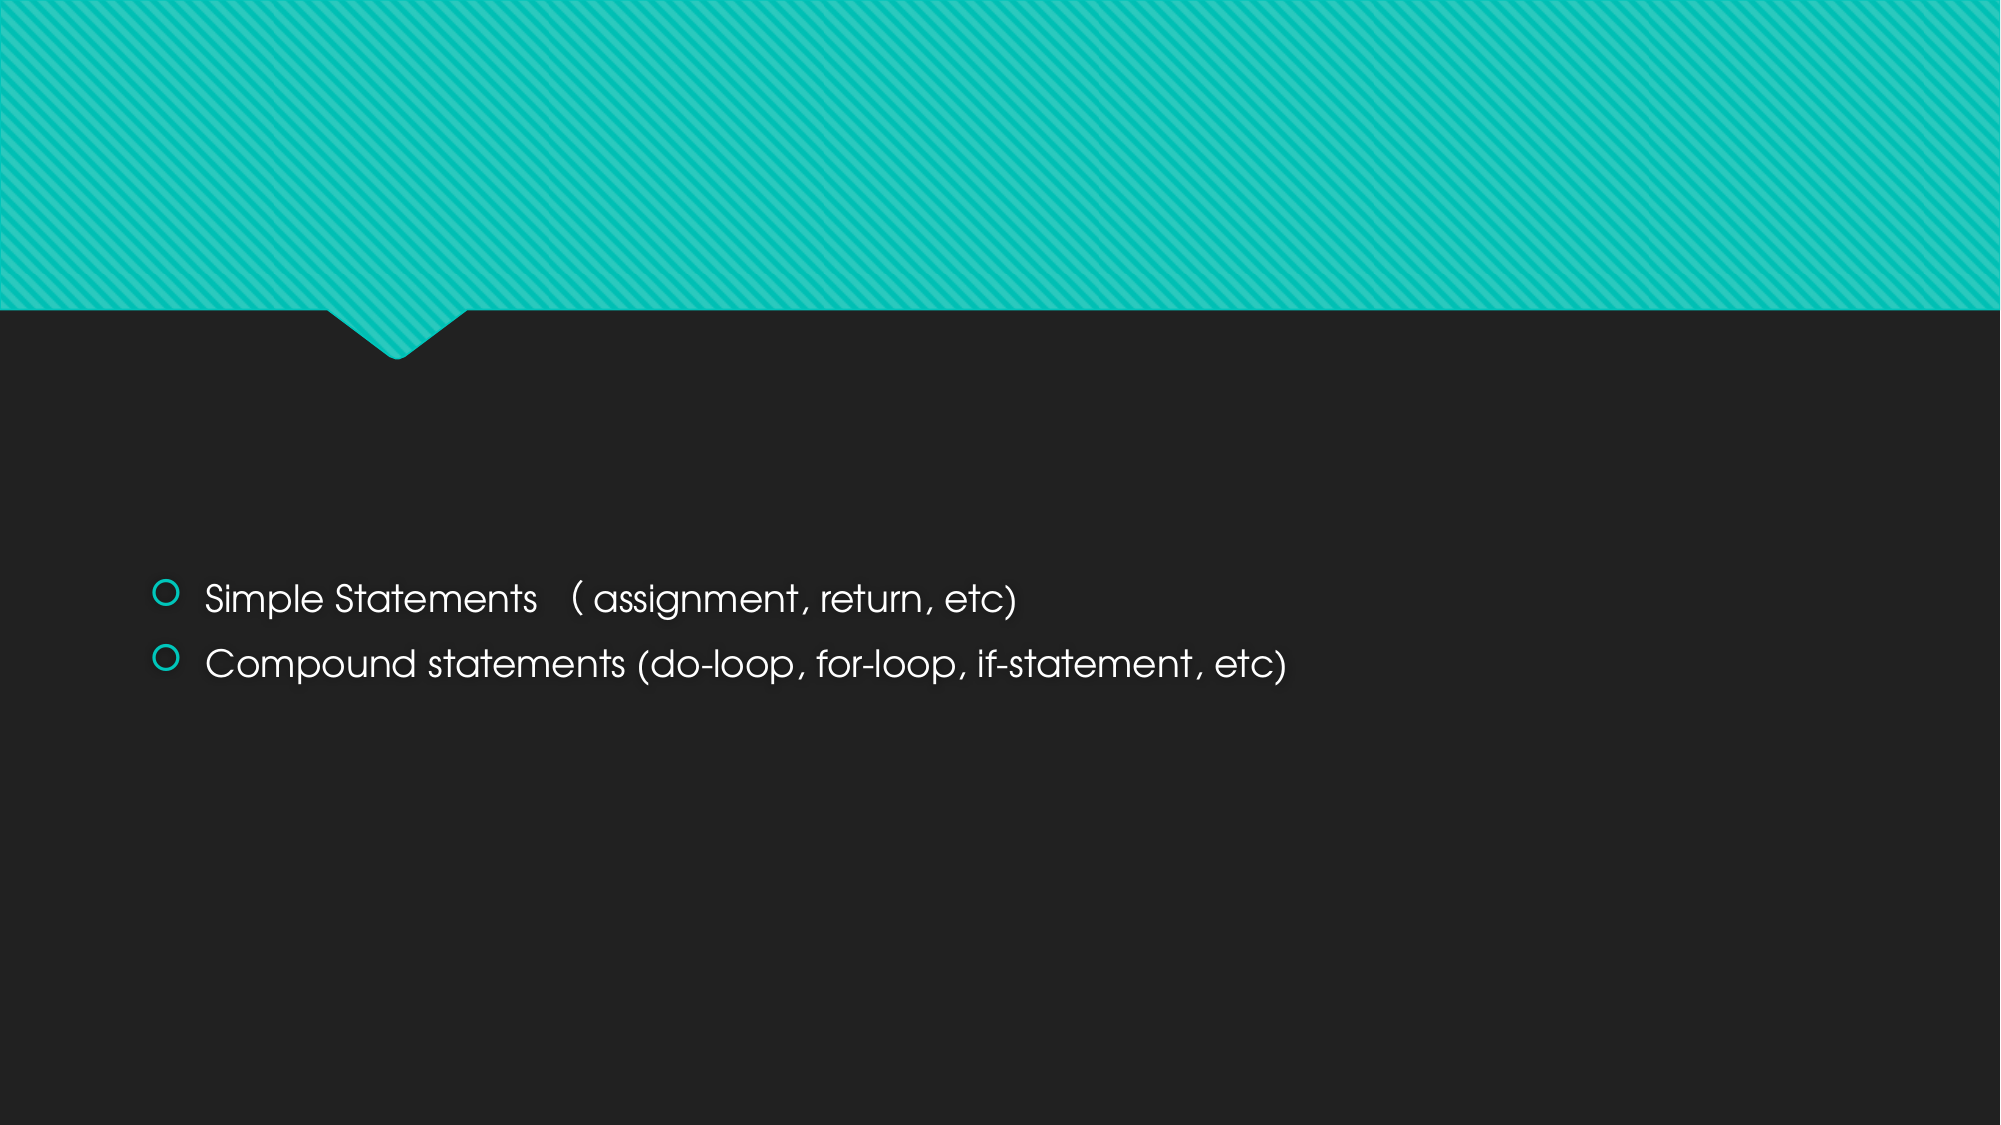

#
Simple Statements（assignment, return, etc)
Compound statements (do-loop, for-loop, if-statement, etc)